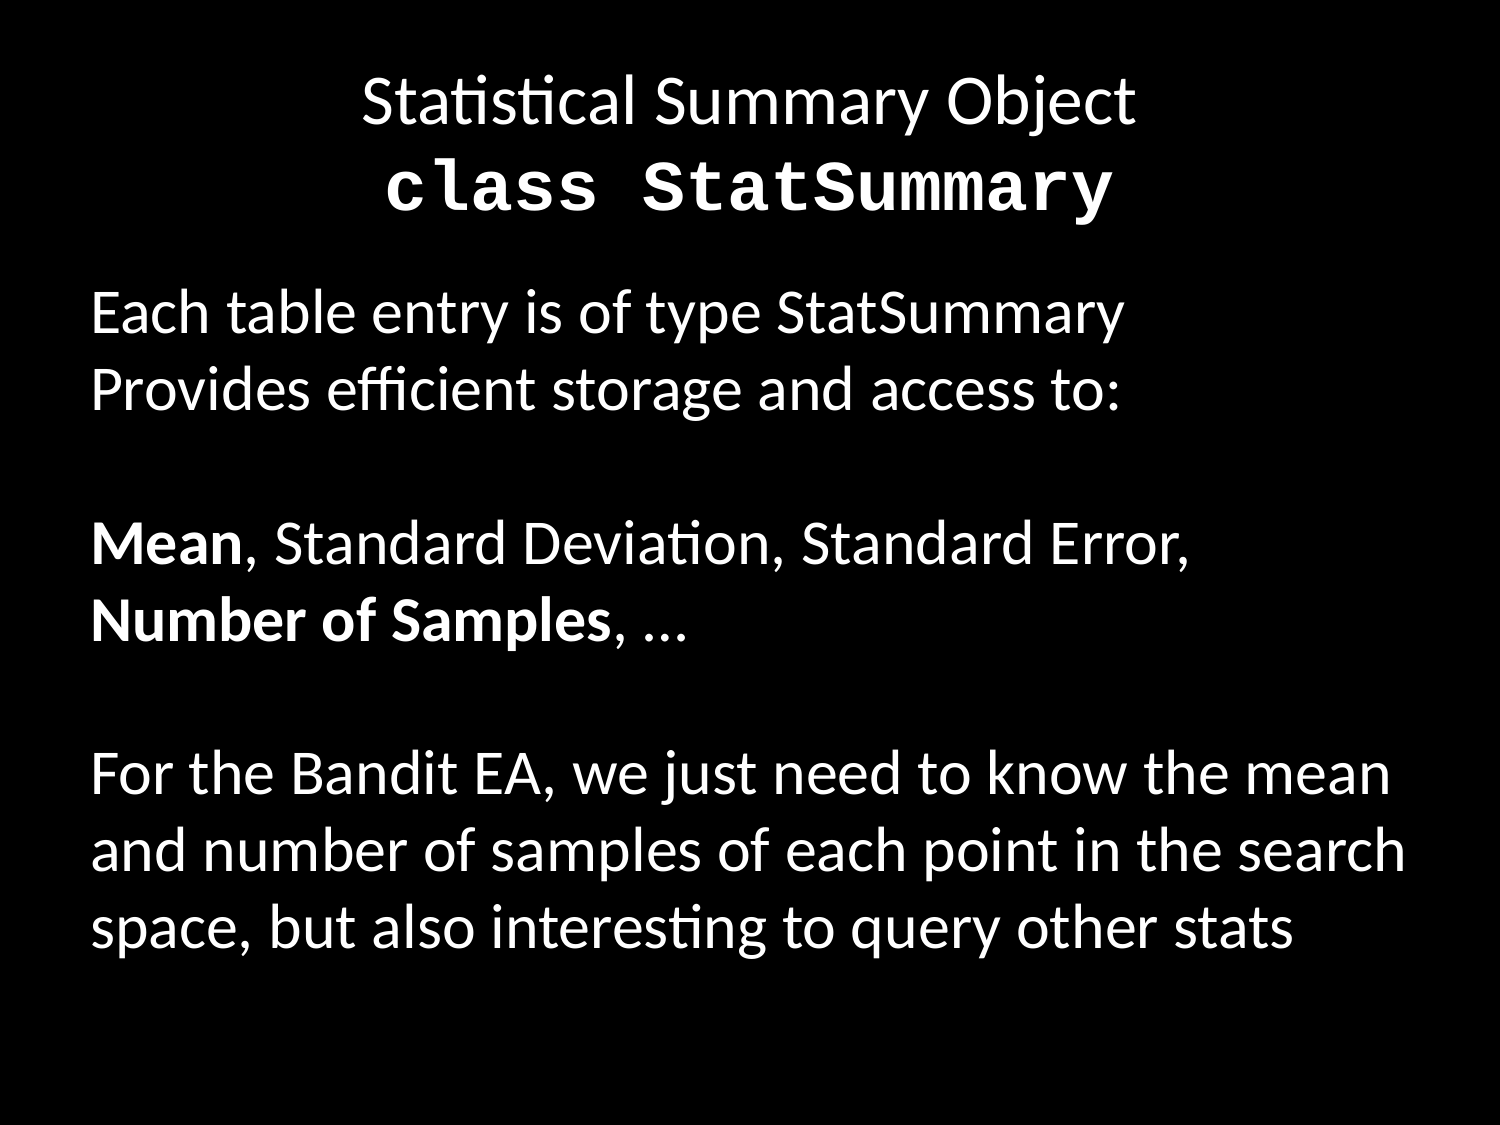

# Statistical Summary Object class StatSummary
Each table entry is of type StatSummary
Provides efficient storage and access to:

Mean, Standard Deviation, Standard Error, Number of Samples, …

For the Bandit EA, we just need to know the mean and number of samples of each point in the search space, but also interesting to query other stats